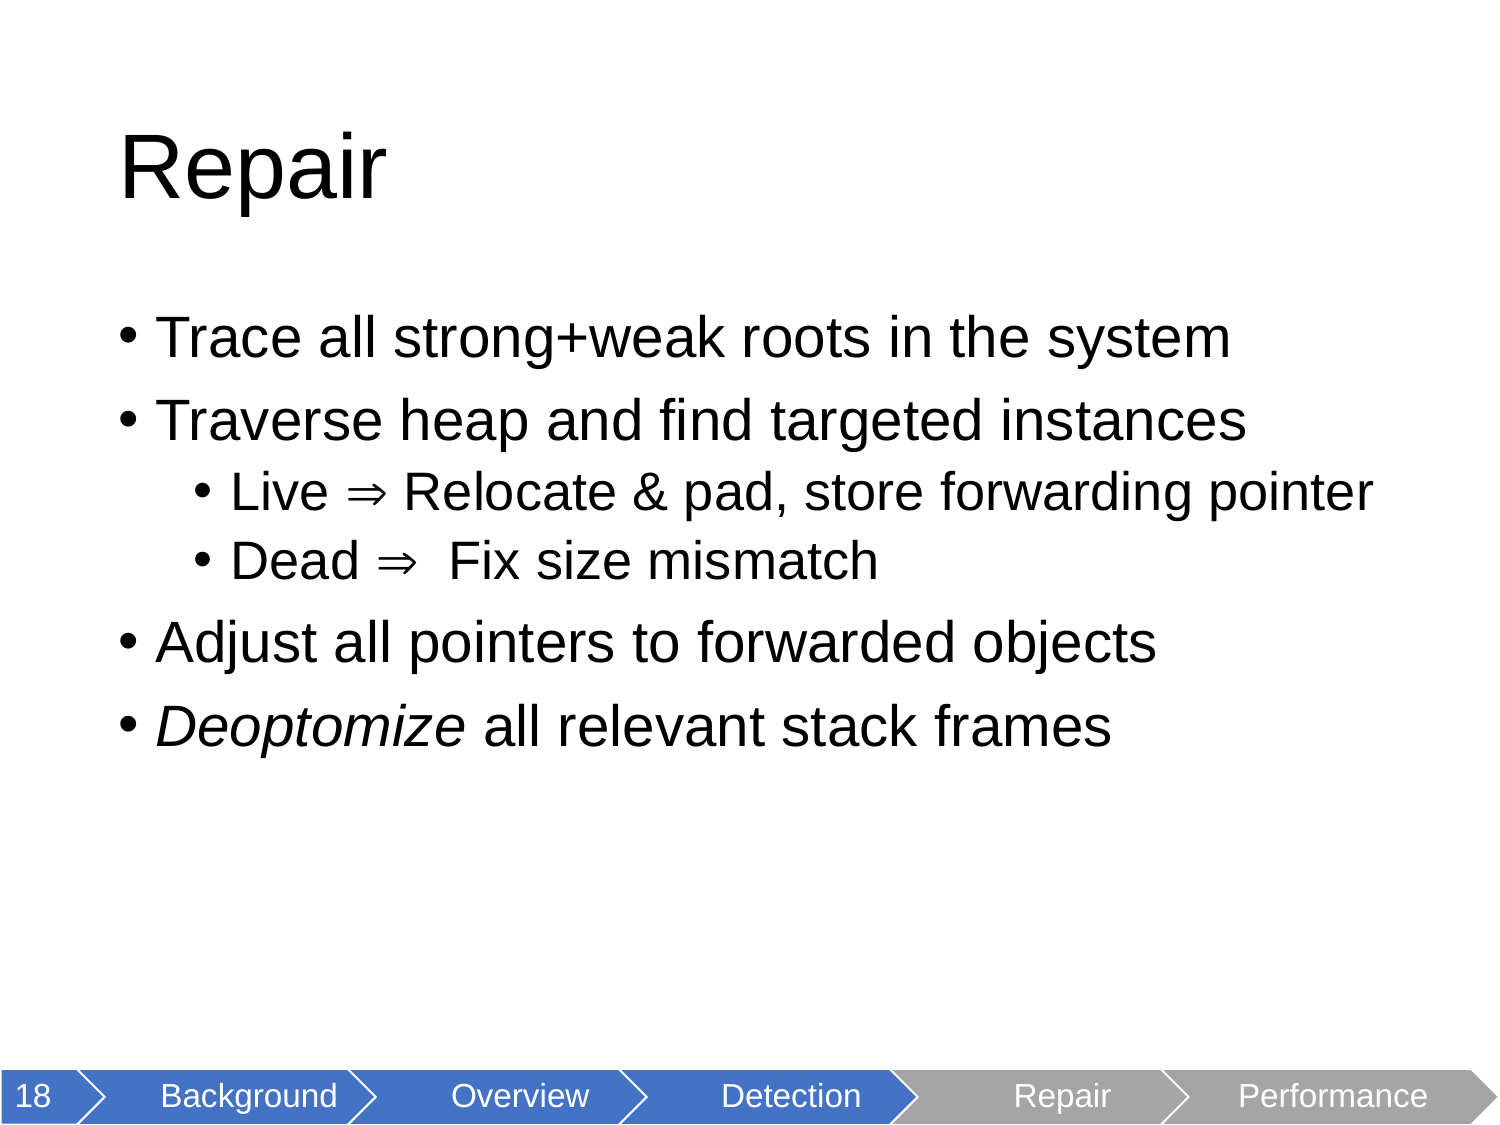

# Repair
Trace all strong+weak roots in the system
Traverse heap and find targeted instances
Live ⇒ Relocate & pad, store forwarding pointer
Dead ⇒  Fix size mismatch
Adjust all pointers to forwarded objects
Deoptomize all relevant stack frames

18
Background
Overview
Detection
Repair
Performance